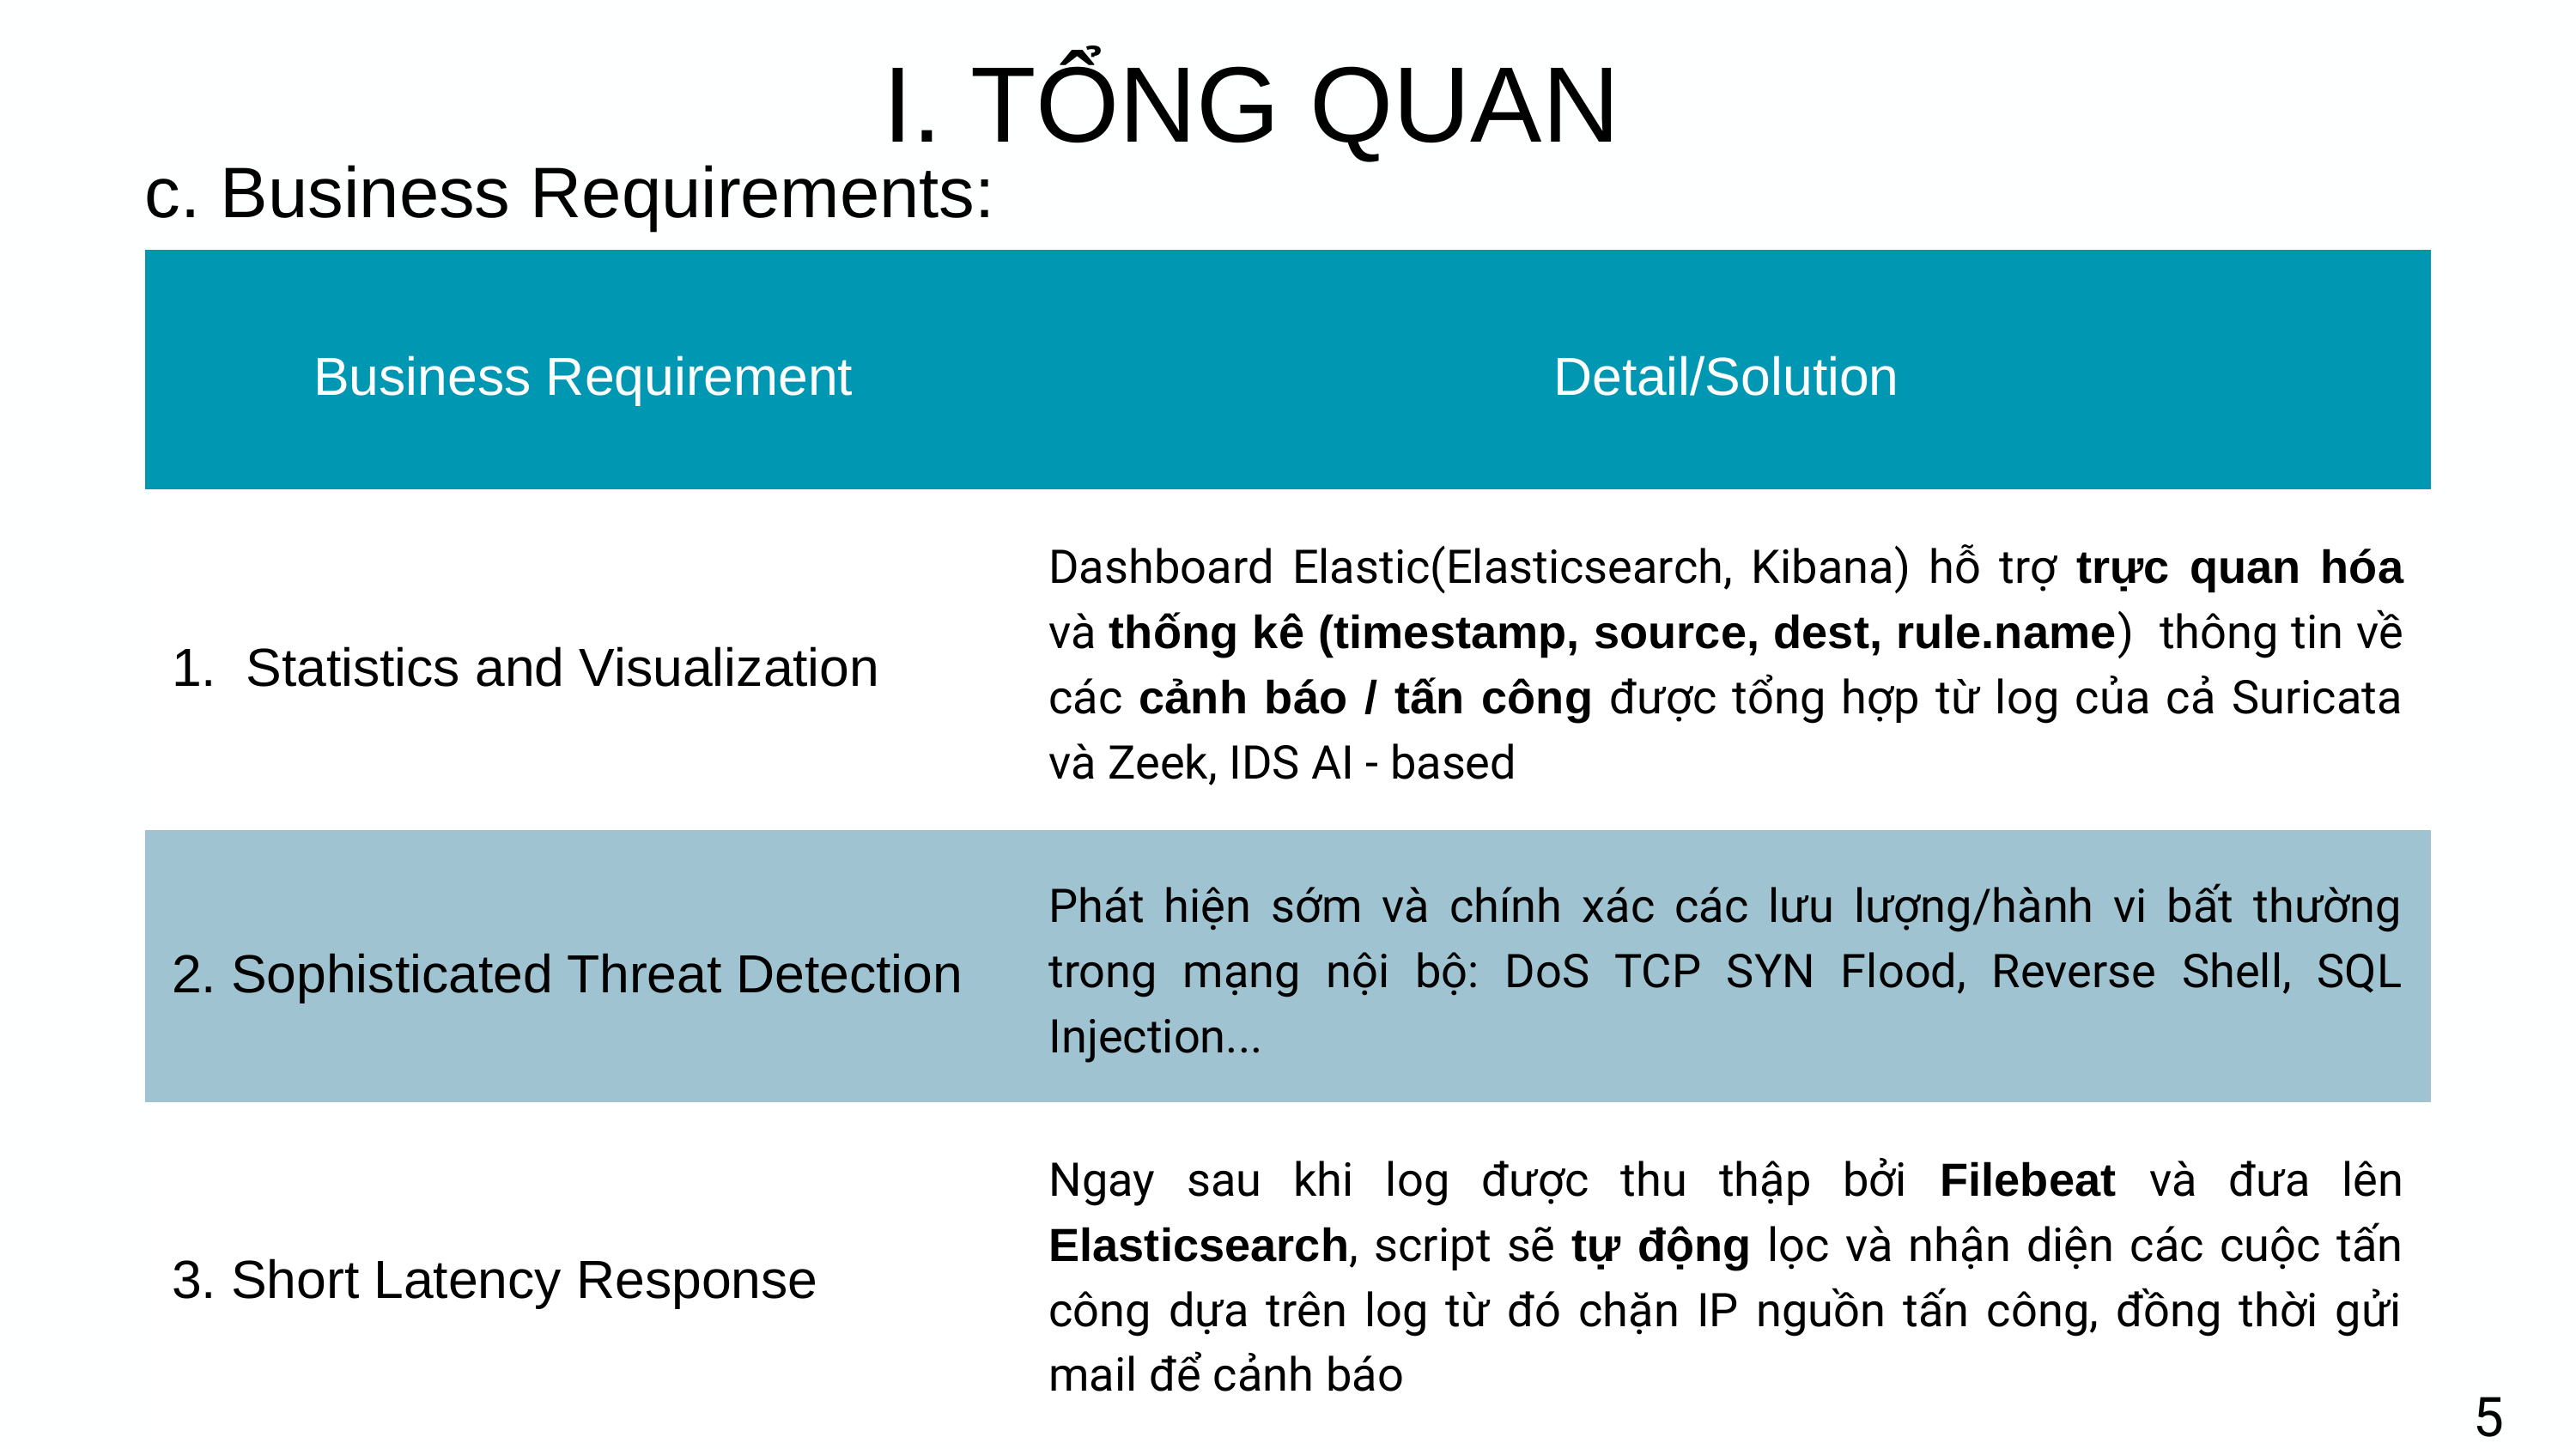

I. TỔNG QUAN
c. Business Requirements:
| Business Requirement | Detail/Solution |
| --- | --- |
| 1. Statistics and Visualization | Dashboard Elastic(Elasticsearch, Kibana) hỗ trợ trực quan hóa và thống kê (timestamp, source, dest, rule.name) thông tin về các cảnh báo / tấn công được tổng hợp từ log của cả Suricata và Zeek, IDS AI - based |
| 2. Sophisticated Threat Detection | Phát hiện sớm và chính xác các lưu lượng/hành vi bất thường trong mạng nội bộ: DoS TCP SYN Flood, Reverse Shell, SQL Injection... |
| 3. Short Latency Response | Ngay sau khi log được thu thập bởi Filebeat và đưa lên Elasticsearch, script sẽ tự động lọc và nhận diện các cuộc tấn công dựa trên log từ đó chặn IP nguồn tấn công, đồng thời gửi mail để cảnh báo |
5